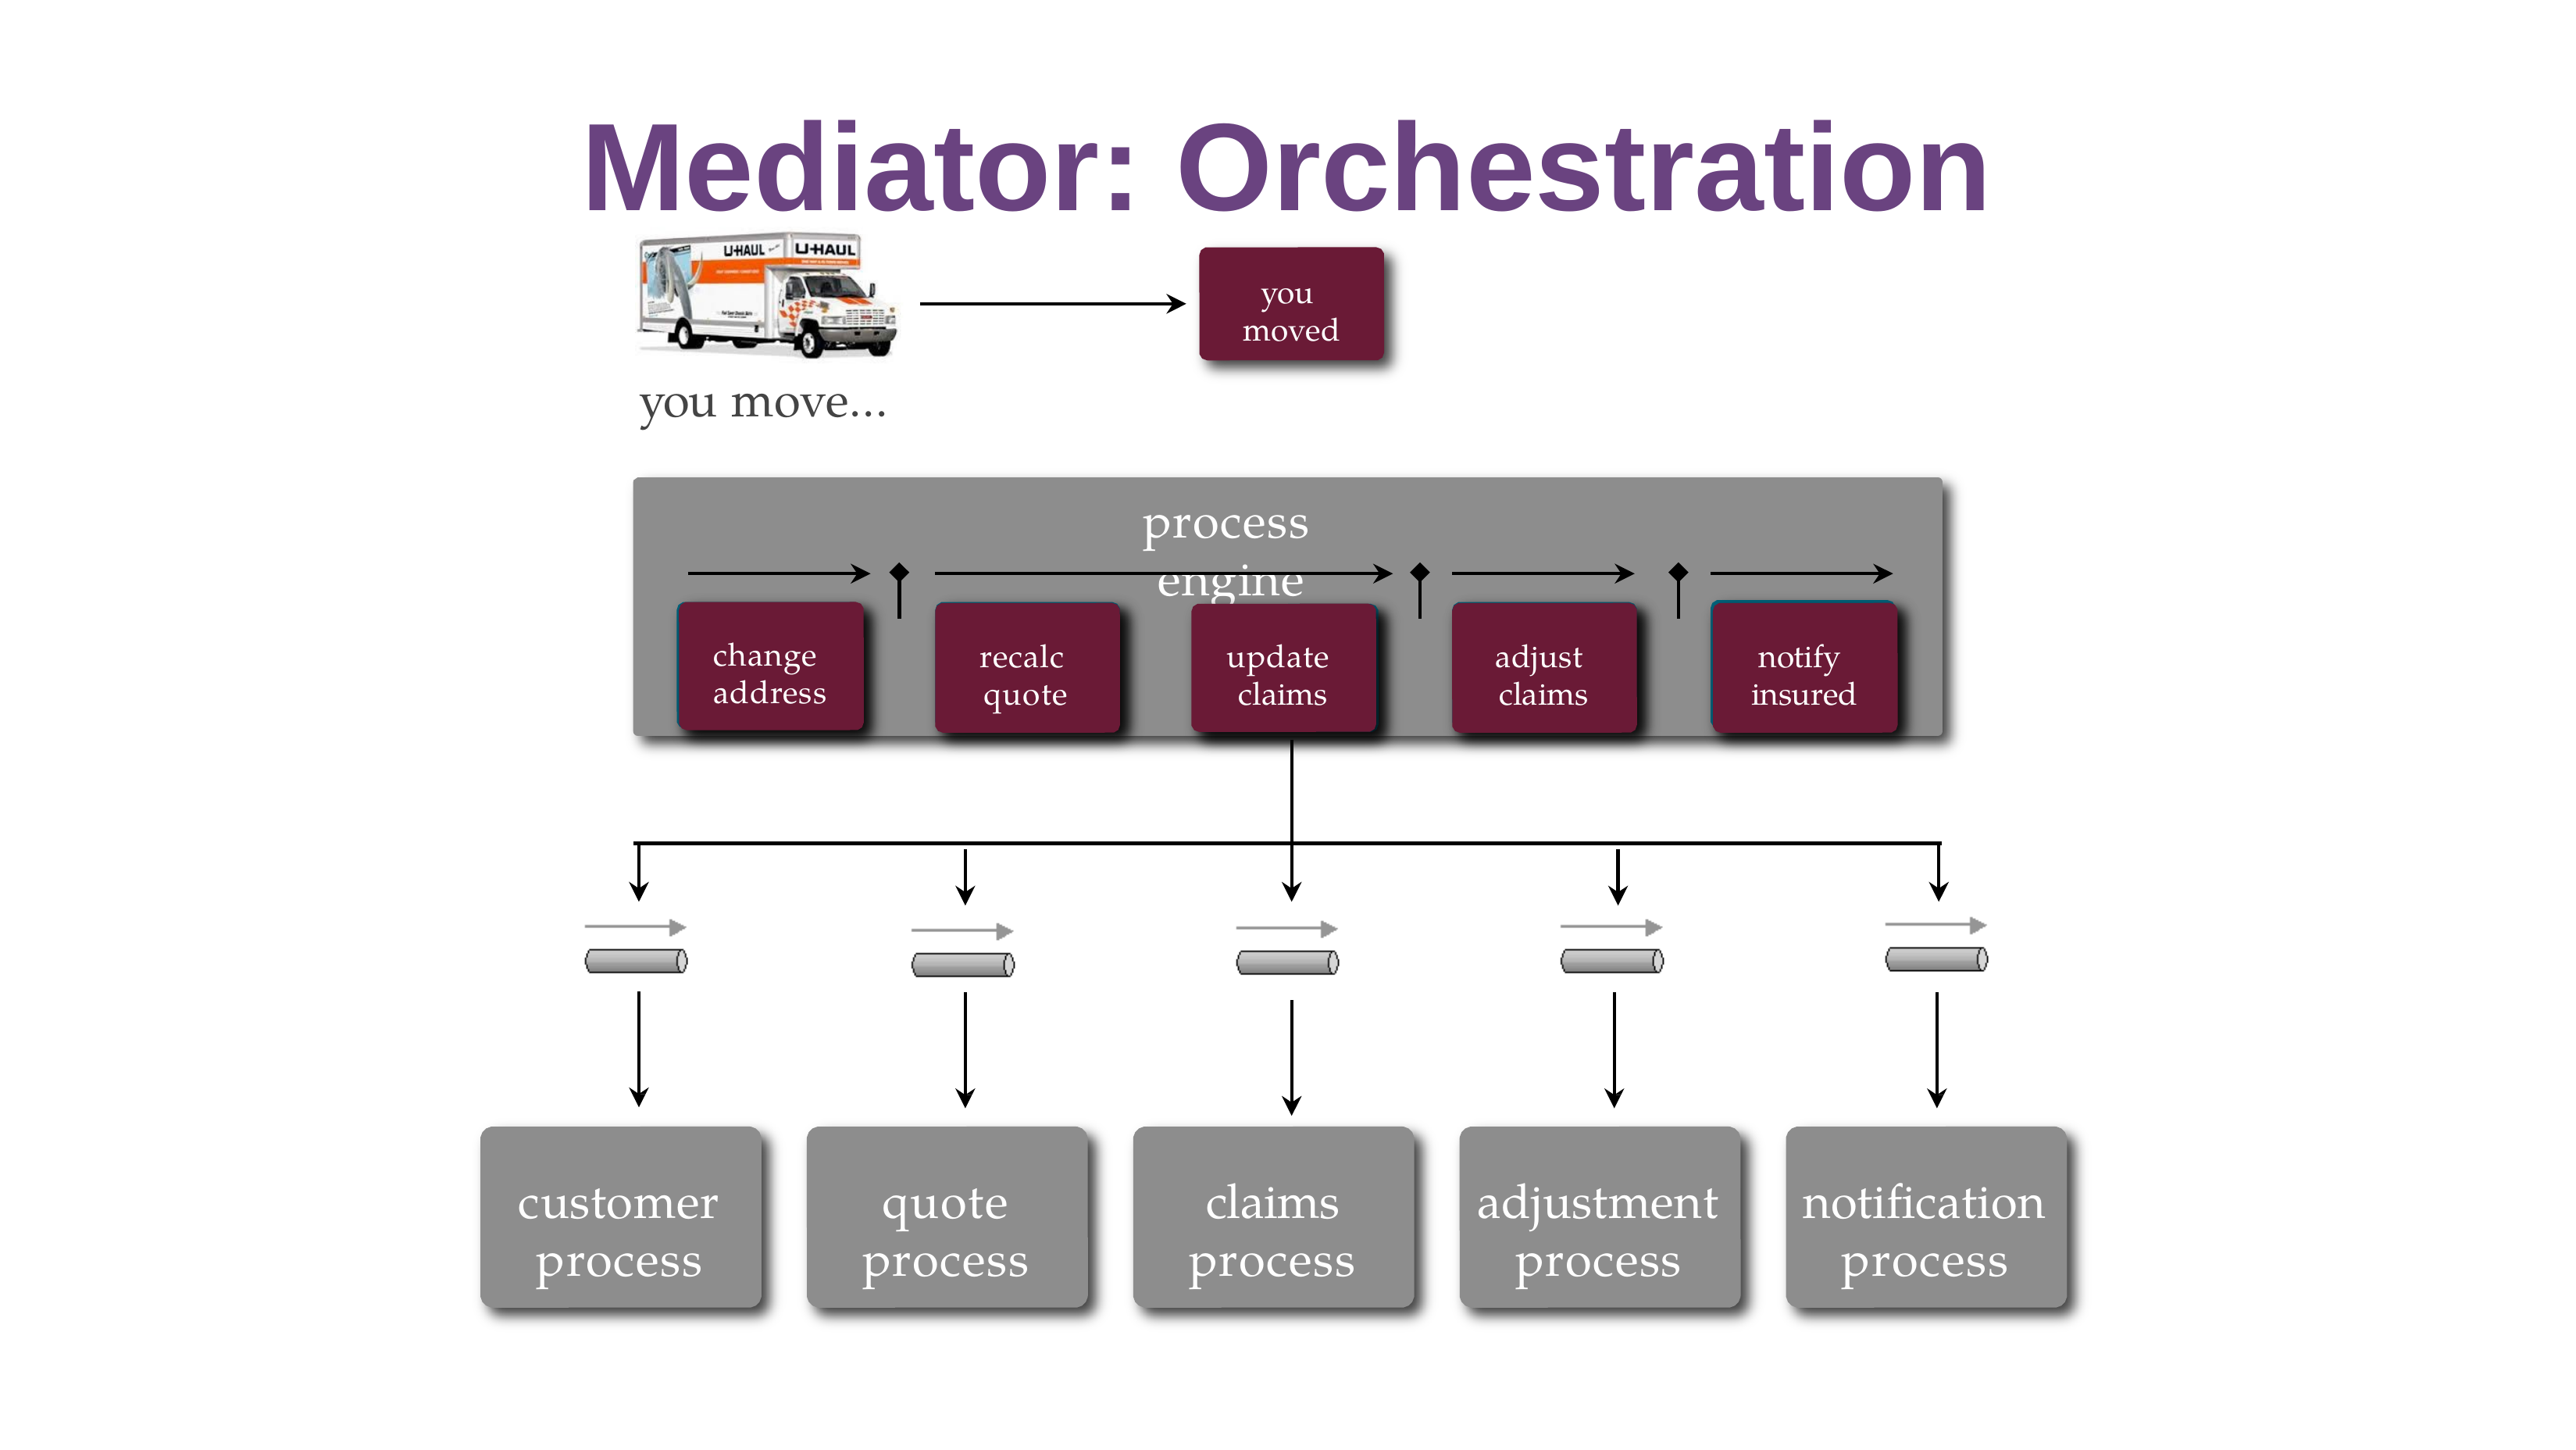

# Mediator: Orchestration

you moved
you move...

process engine

change address
recalc quote
update claims
adjust claims
notify insured

customer process
quote process
claims process
adjustment process
notification process